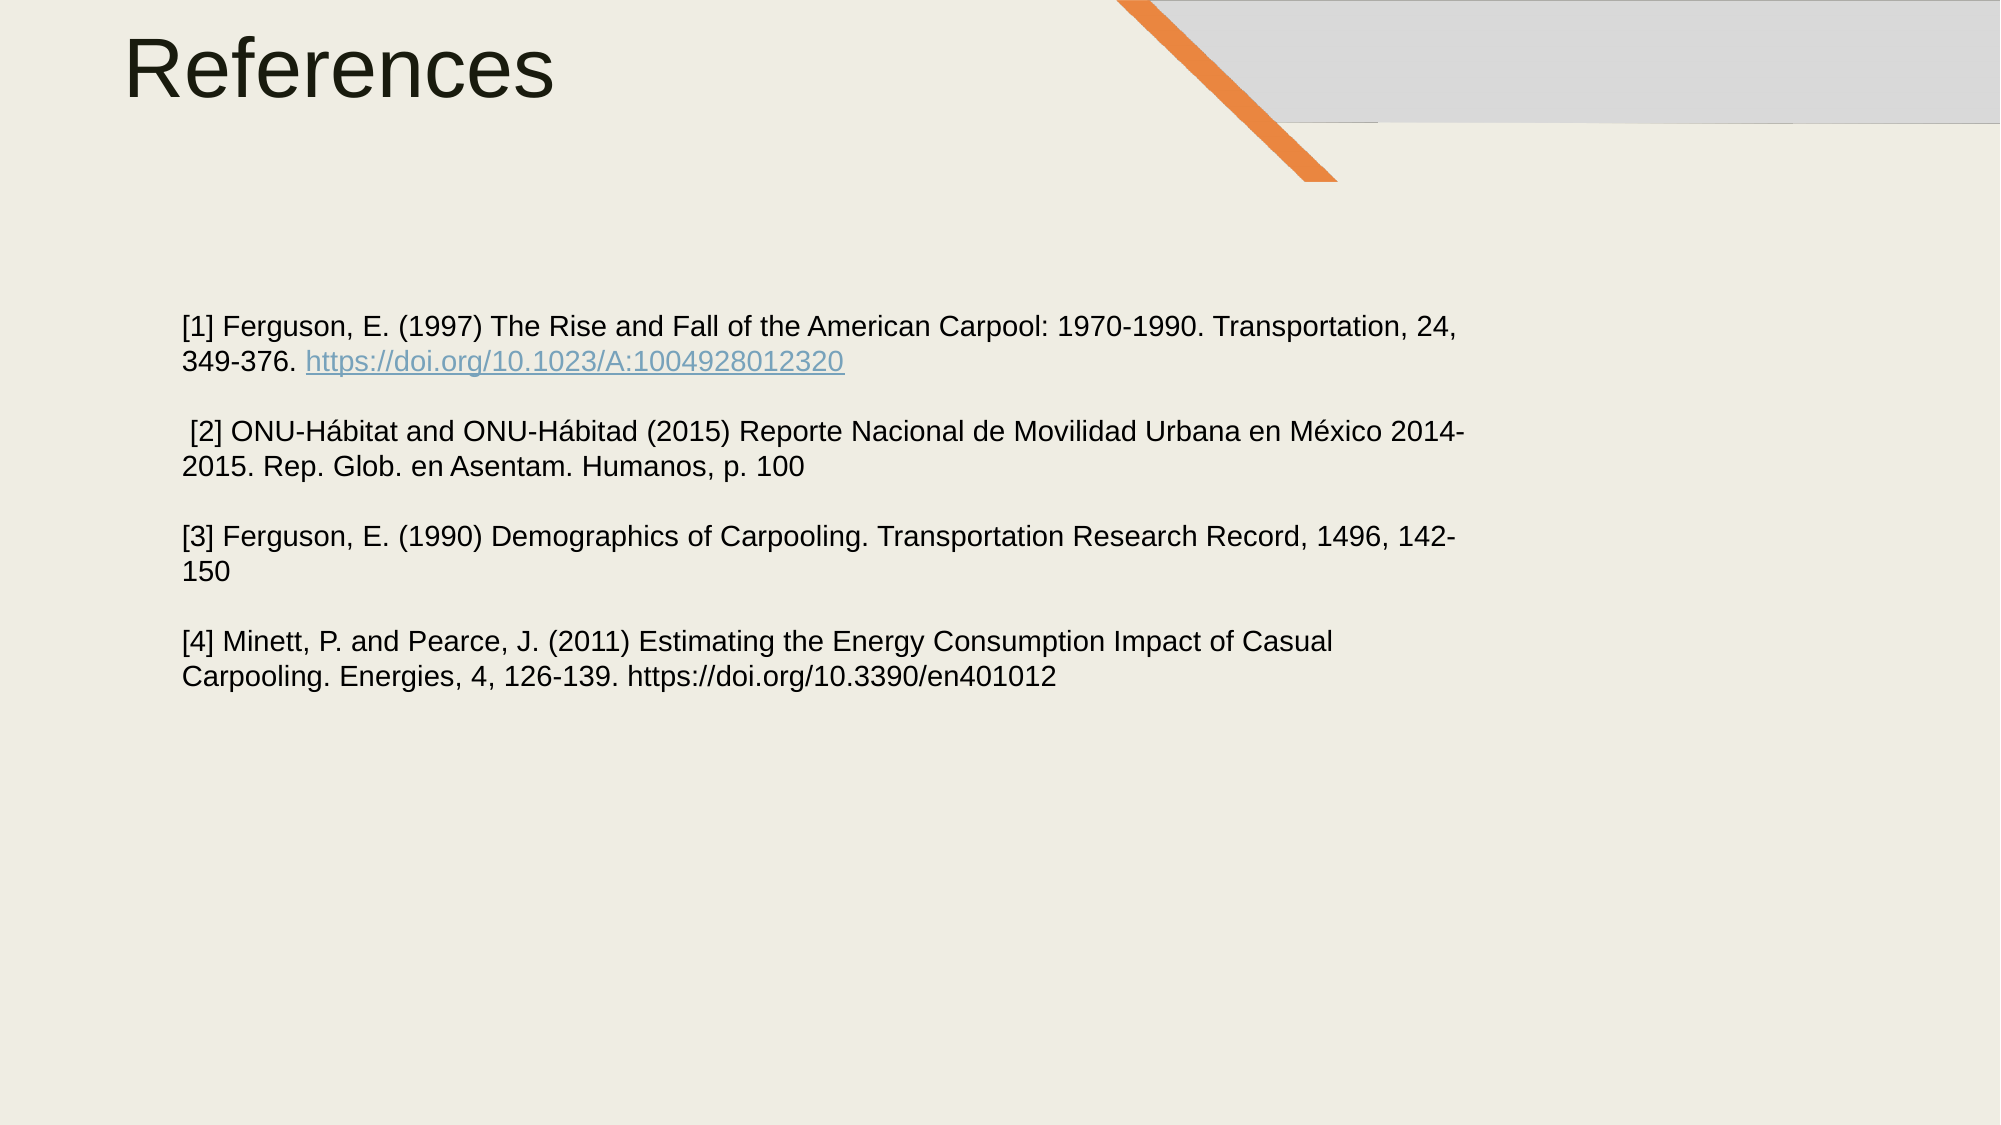

# References
[1] Ferguson, E. (1997) The Rise and Fall of the American Carpool: 1970-1990. Transportation, 24, 349-376. https://doi.org/10.1023/A:1004928012320

 [2] ONU-Hábitat and ONU-Hábitad (2015) Reporte Nacional de Movilidad Urbana en México 2014-2015. Rep. Glob. en Asentam. Humanos, p. 100

[3] Ferguson, E. (1990) Demographics of Carpooling. Transportation Research Record, 1496, 142-150

[4] Minett, P. and Pearce, J. (2011) Estimating the Energy Consumption Impact of Casual Carpooling. Energies, 4, 126-139. https://doi.org/10.3390/en401012